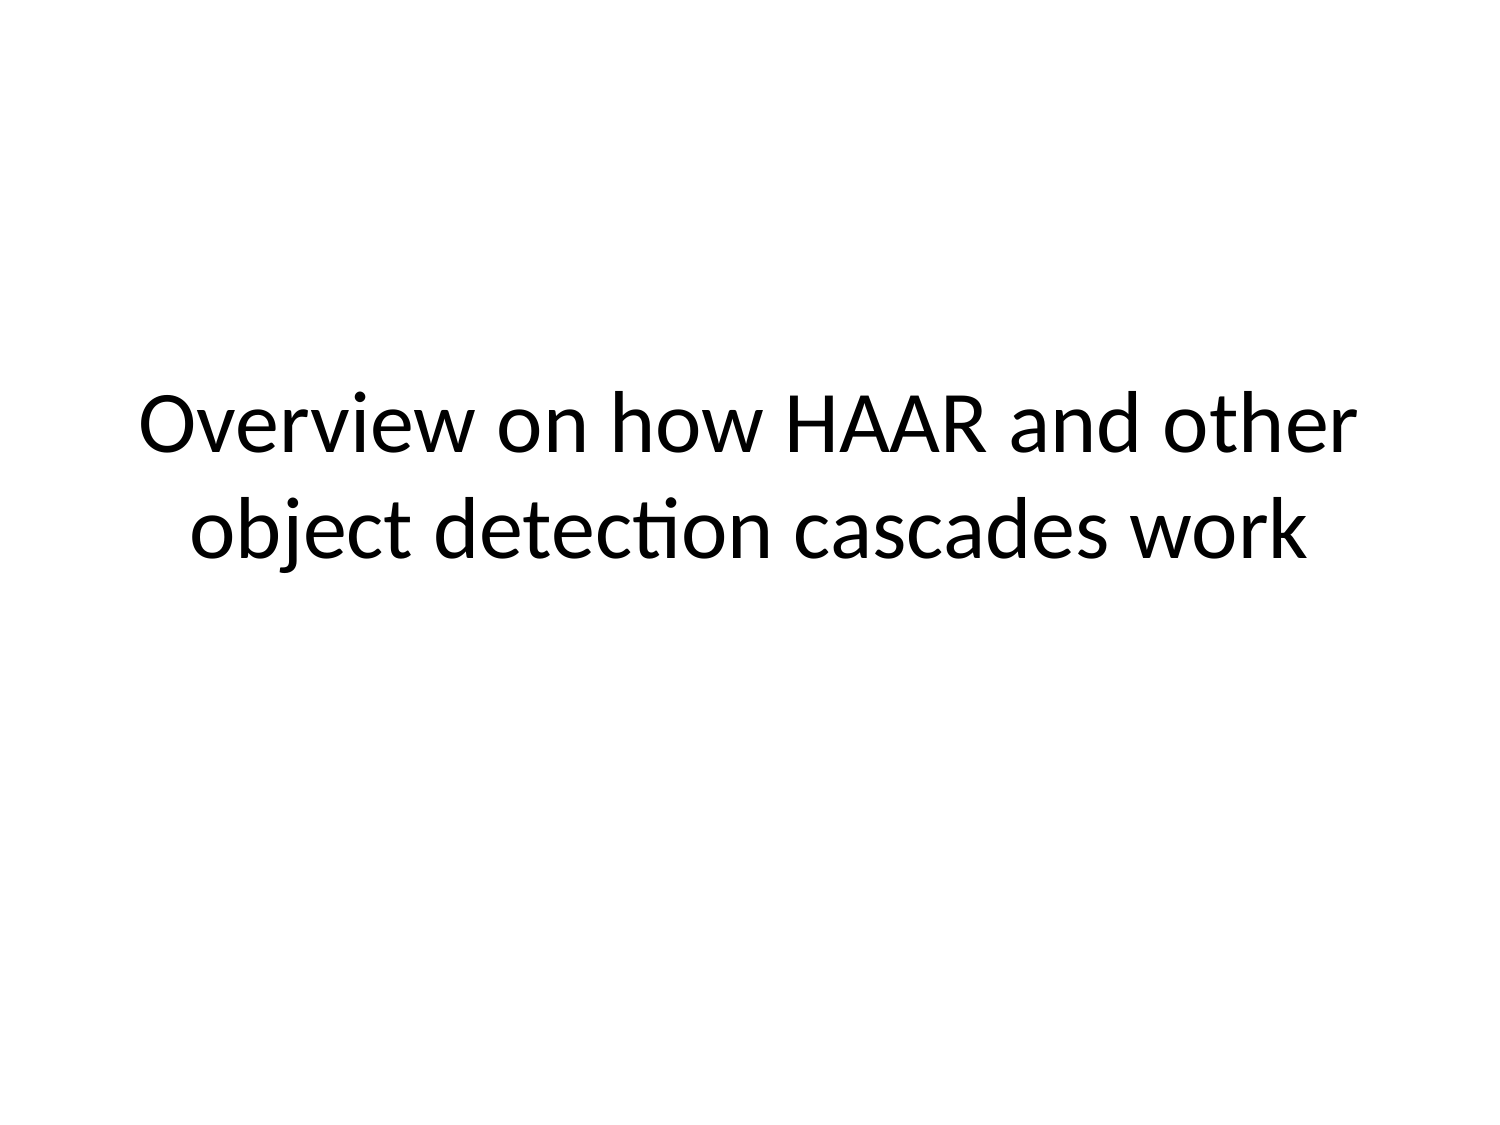

# Overview on how HAAR and other object detection cascades work